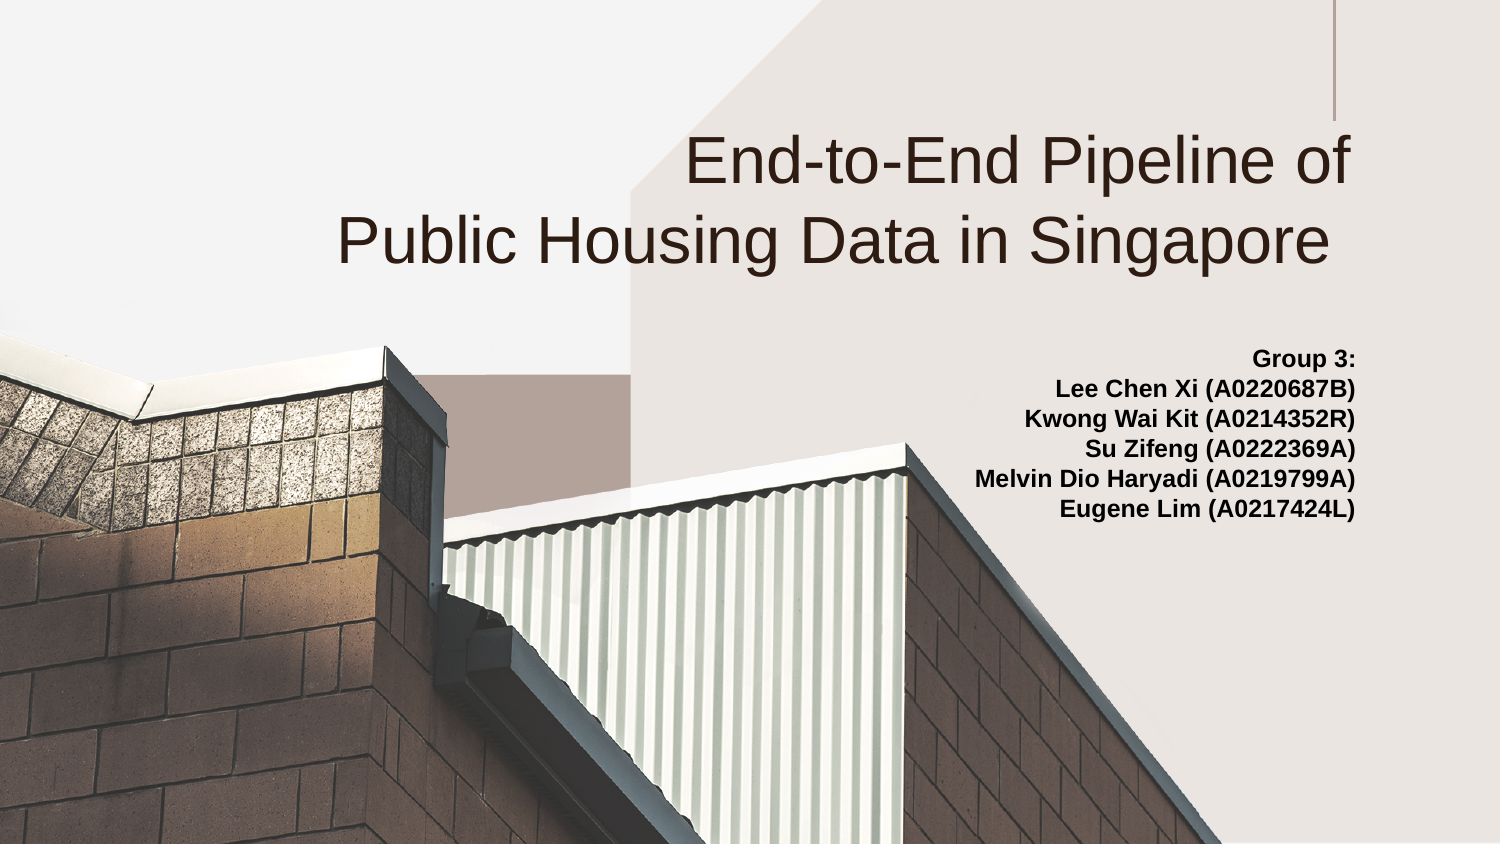

# End-to-End Pipeline of Public Housing Data in Singapore
Group 3:
Lee Chen Xi (A0220687B)
Kwong Wai Kit (A0214352R)
Su Zifeng (A0222369A)
Melvin Dio Haryadi (A0219799A)
Eugene Lim (A0217424L)